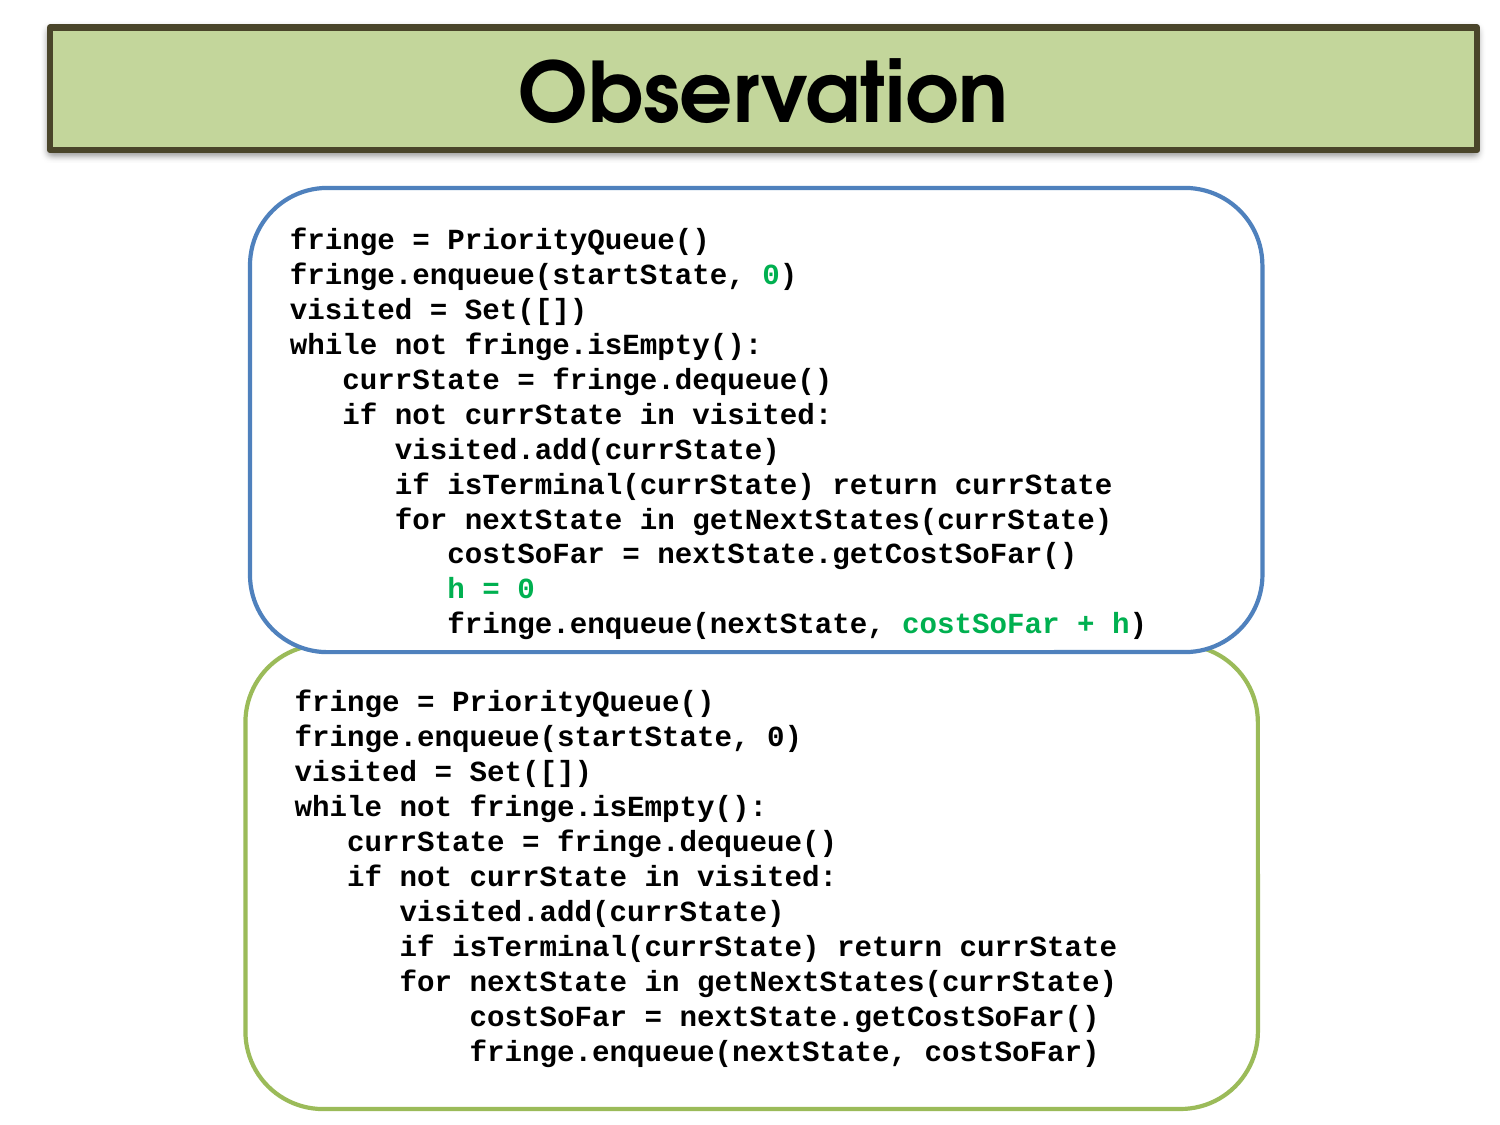

Observation

fringe = PriorityQueue()
fringe.enqueue(startState, 0)
visited = Set([])
while not fringe.isEmpty():
   currState = fringe.dequeue()
   if not currState in visited:
      visited.add(currState)
      if isTerminal(currState) return currState
      for nextState in getNextStates(currState)
         costSoFar = nextState.getCostSoFar()
         h = 0
         fringe.enqueue(nextState, costSoFar + h)

fringe = PriorityQueue()
fringe.enqueue(startState, 0)
visited = Set([])
while not fringe.isEmpty():
   currState = fringe.dequeue()
   if not currState in visited:
      visited.add(currState)
      if isTerminal(currState) return currState
      for nextState in getNextStates(currState)
          costSoFar = nextState.getCostSoFar()
          fringe.enqueue(nextState, costSoFar)